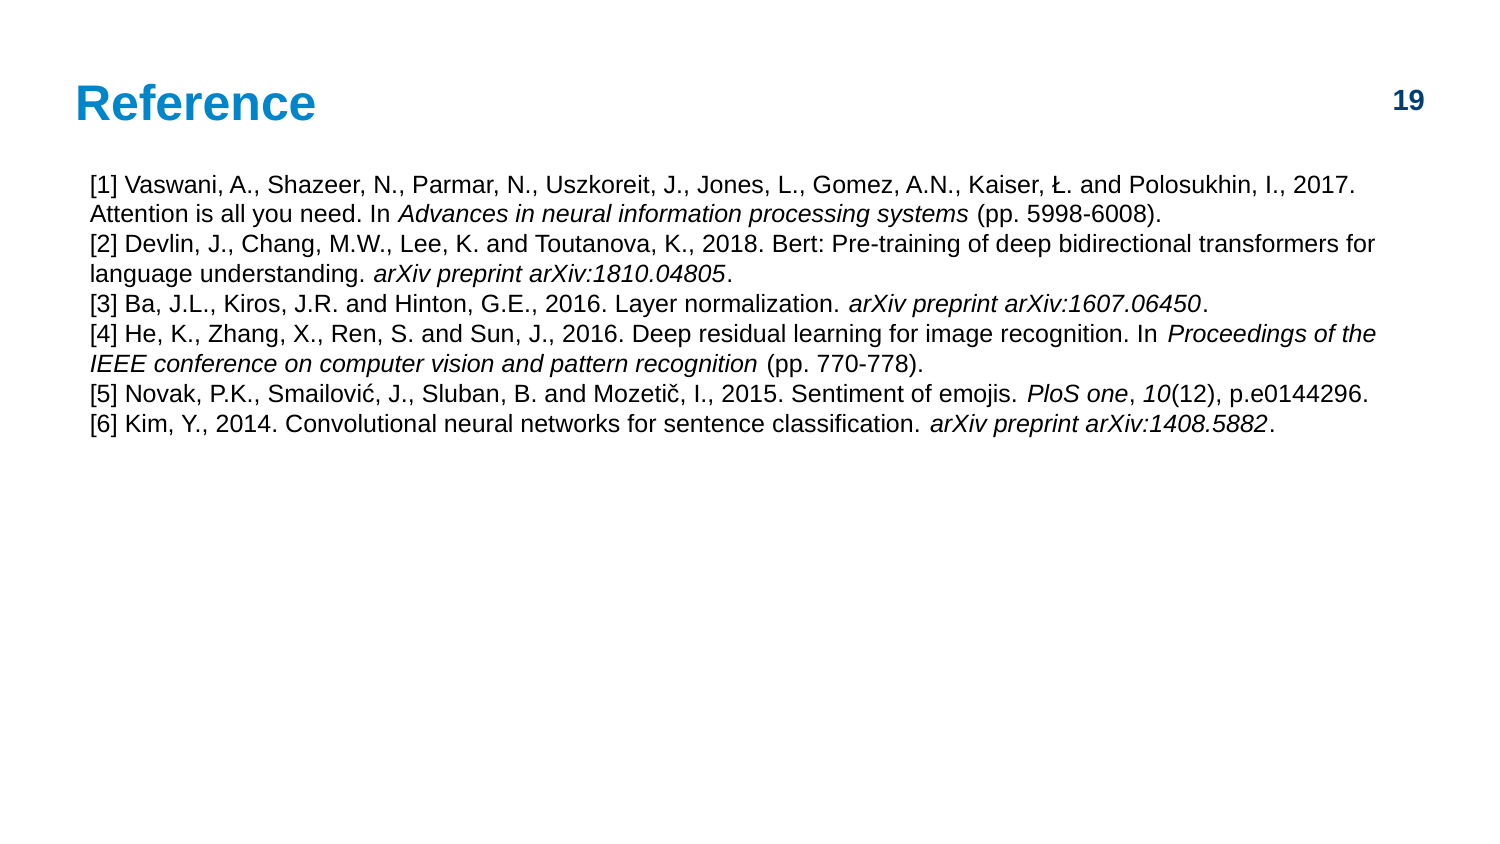

# Reference
19
[1] Vaswani, A., Shazeer, N., Parmar, N., Uszkoreit, J., Jones, L., Gomez, A.N., Kaiser, Ł. and Polosukhin, I., 2017. Attention is all you need. In Advances in neural information processing systems (pp. 5998-6008).
[2] Devlin, J., Chang, M.W., Lee, K. and Toutanova, K., 2018. Bert: Pre-training of deep bidirectional transformers for language understanding. arXiv preprint arXiv:1810.04805.
[3] Ba, J.L., Kiros, J.R. and Hinton, G.E., 2016. Layer normalization. arXiv preprint arXiv:1607.06450.
[4] He, K., Zhang, X., Ren, S. and Sun, J., 2016. Deep residual learning for image recognition. In Proceedings of the IEEE conference on computer vision and pattern recognition (pp. 770-778).
[5] Novak, P.K., Smailović, J., Sluban, B. and Mozetič, I., 2015. Sentiment of emojis. PloS one, 10(12), p.e0144296.
[6] Kim, Y., 2014. Convolutional neural networks for sentence classification. arXiv preprint arXiv:1408.5882.